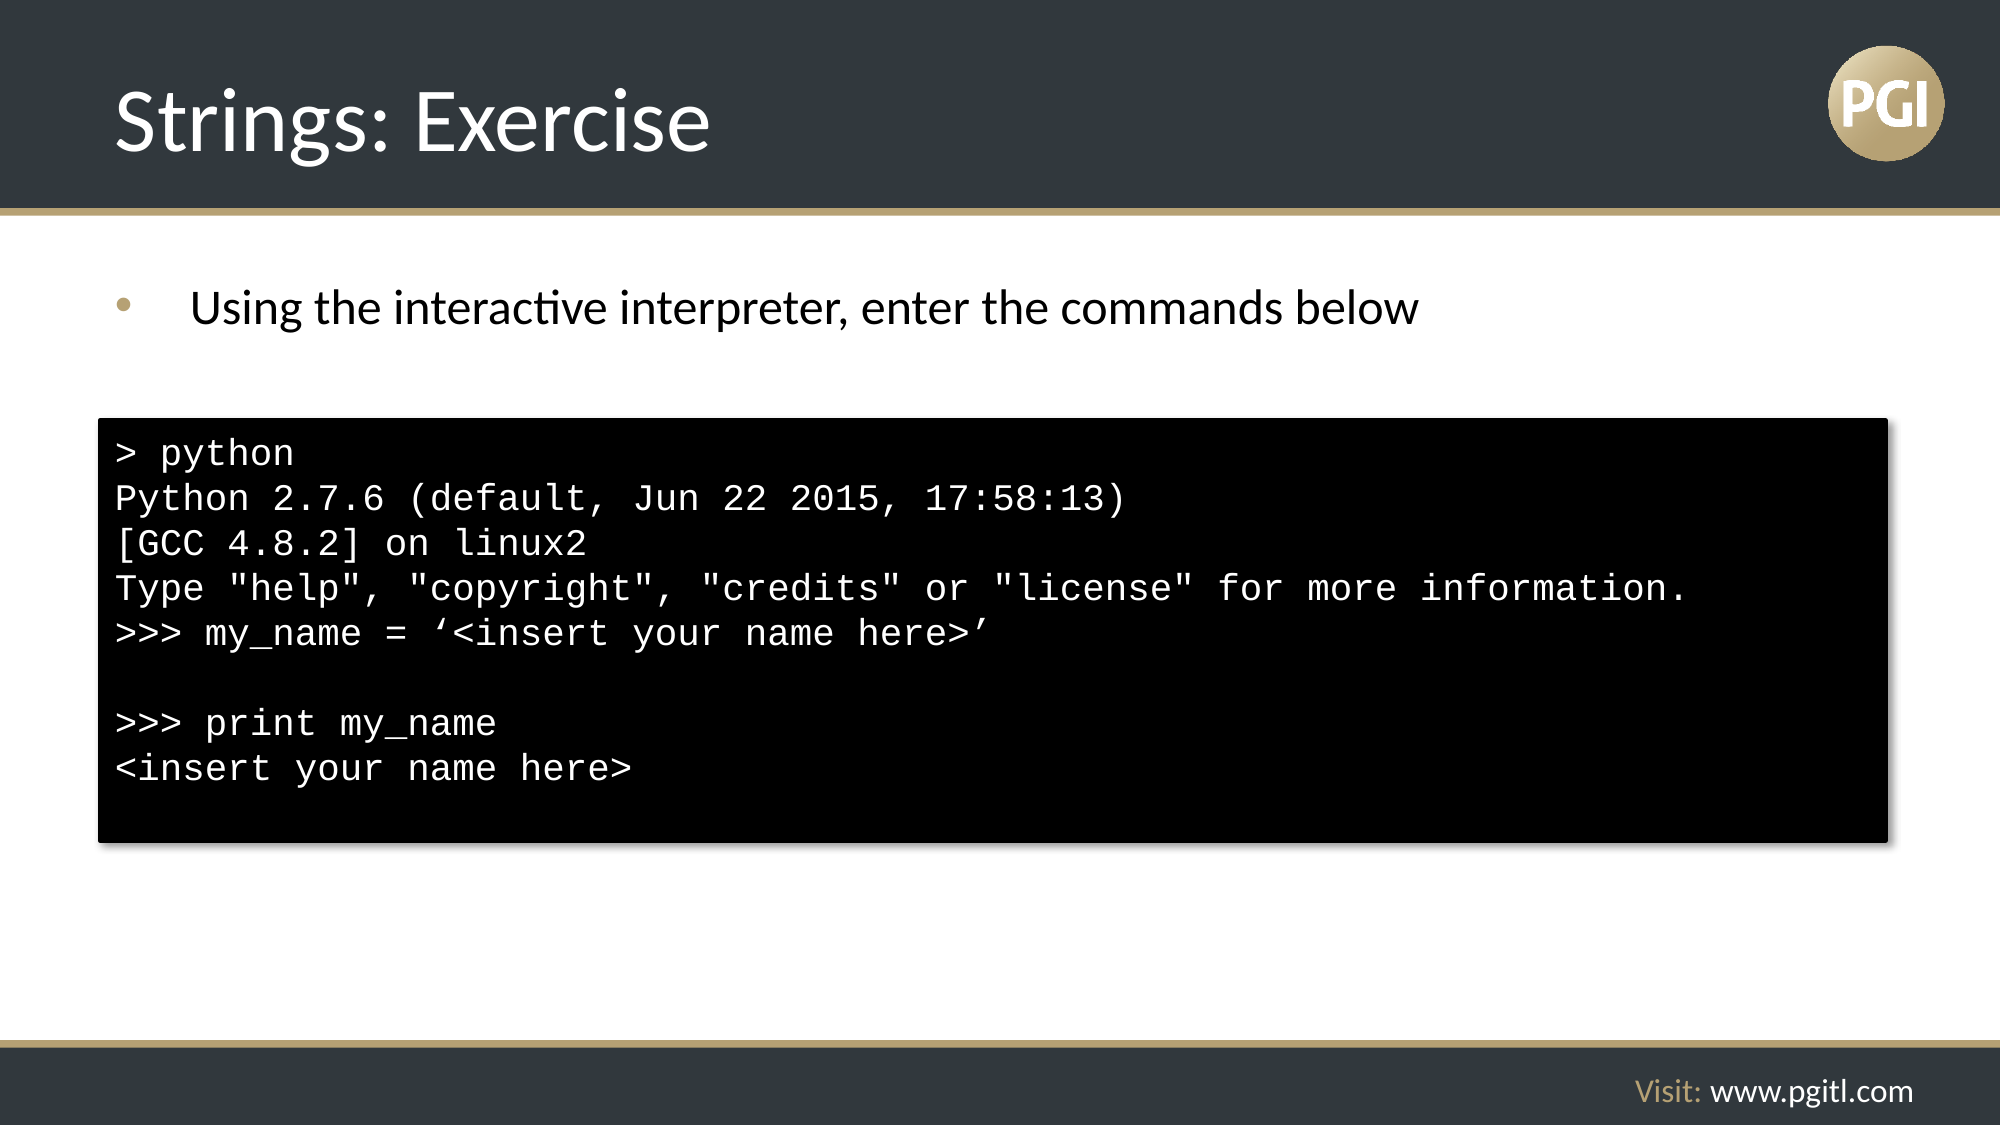

# Strings: Exercise
Using the interactive interpreter, enter the commands below

> python
Python 2.7.6 (default, Jun 22 2015, 17:58:13)
[GCC 4.8.2] on linux2
Type "help", "copyright", "credits" or "license" for more information.
>>> my_name = ‘<insert your name here>’

>>> print my_name
<insert your name here>